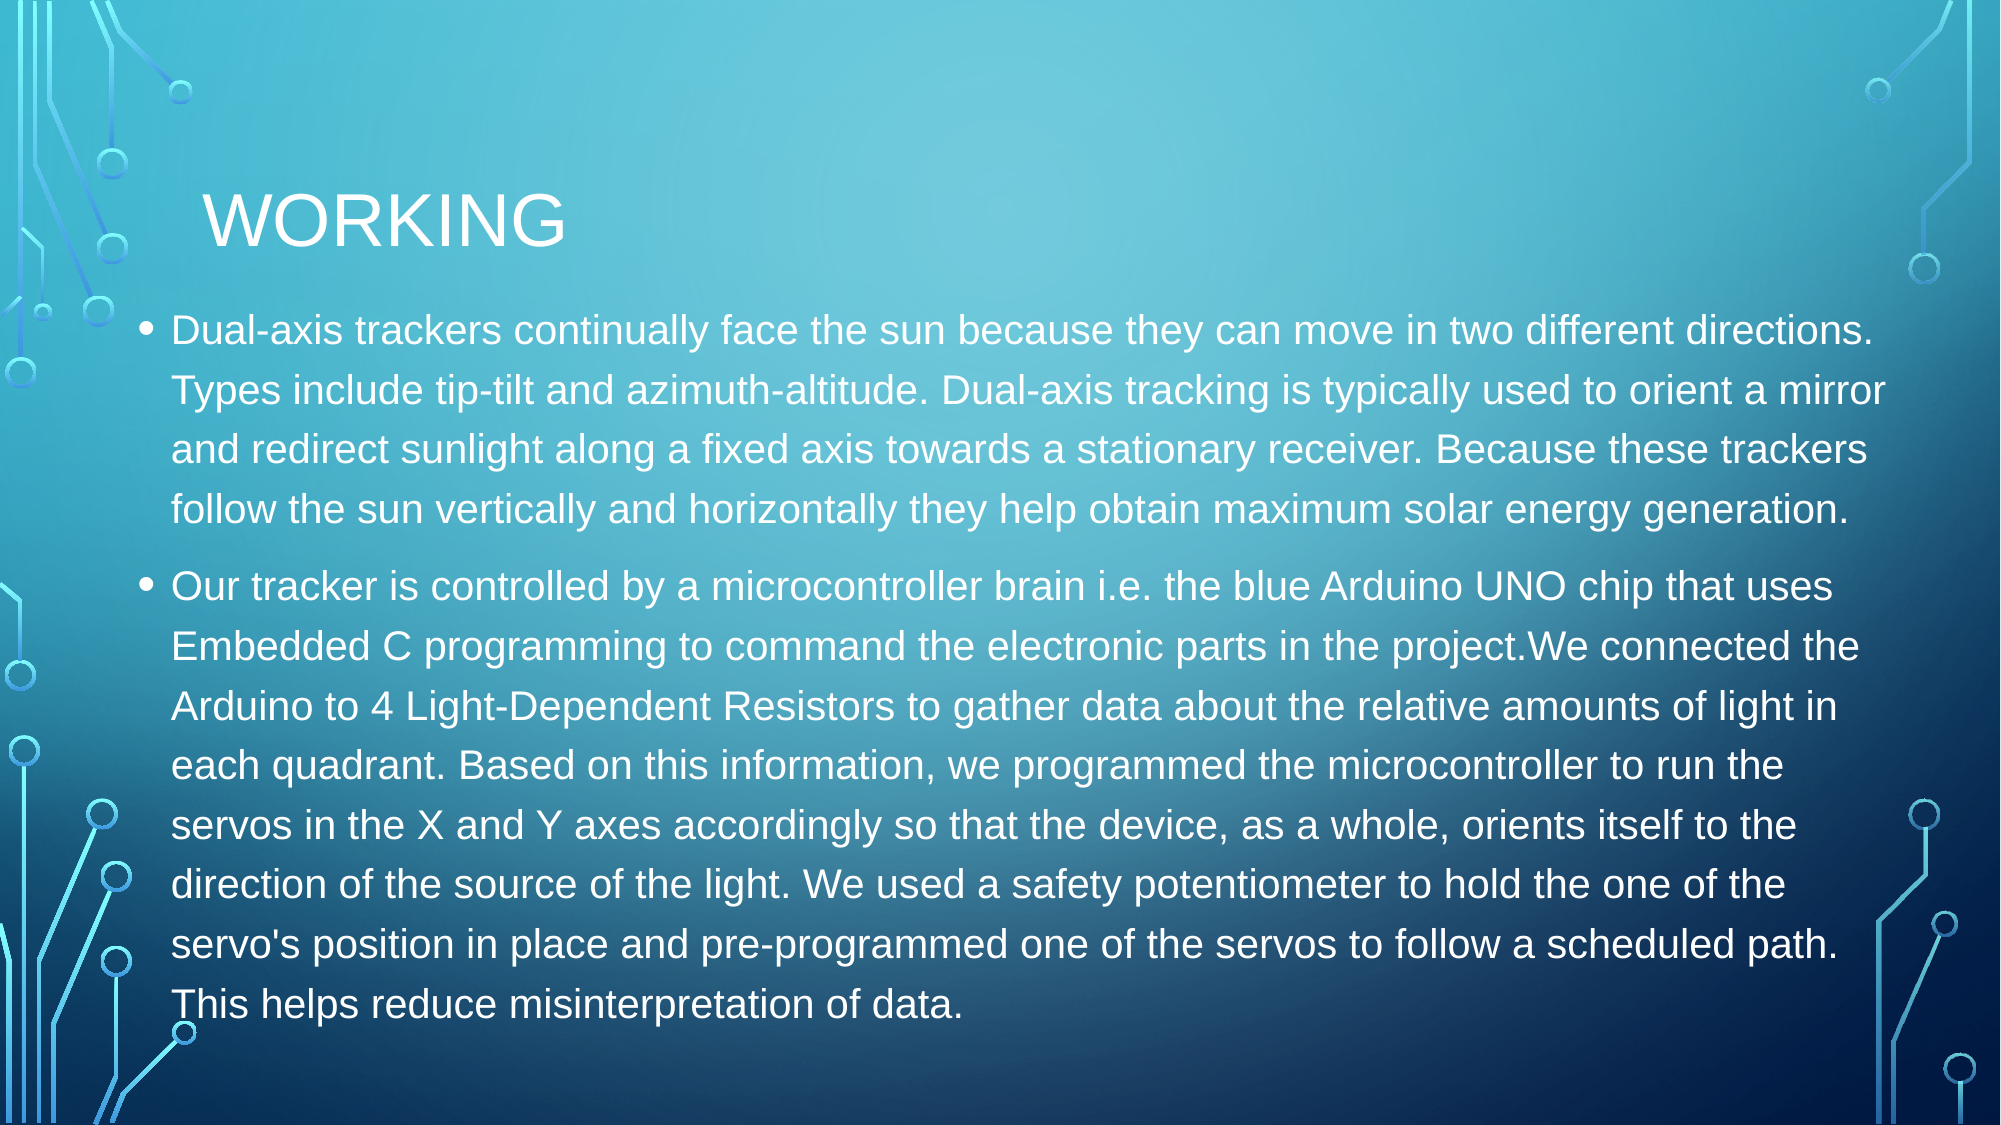

# WORKING
Dual-axis trackers continually face the sun because they can move in two different directions. Types include tip-tilt and azimuth-altitude. Dual-axis tracking is typically used to orient a mirror and redirect sunlight along a fixed axis towards a stationary receiver. Because these trackers follow the sun vertically and horizontally they help obtain maximum solar energy generation.
Our tracker is controlled by a microcontroller brain i.e. the blue Arduino UNO chip that uses Embedded C programming to command the electronic parts in the project.We connected the Arduino to 4 Light-Dependent Resistors to gather data about the relative amounts of light in each quadrant. Based on this information, we programmed the microcontroller to run the servos in the X and Y axes accordingly so that the device, as a whole, orients itself to the direction of the source of the light. We used a safety potentiometer to hold the one of the servo's position in place and pre-programmed one of the servos to follow a scheduled path. This helps reduce misinterpretation of data.